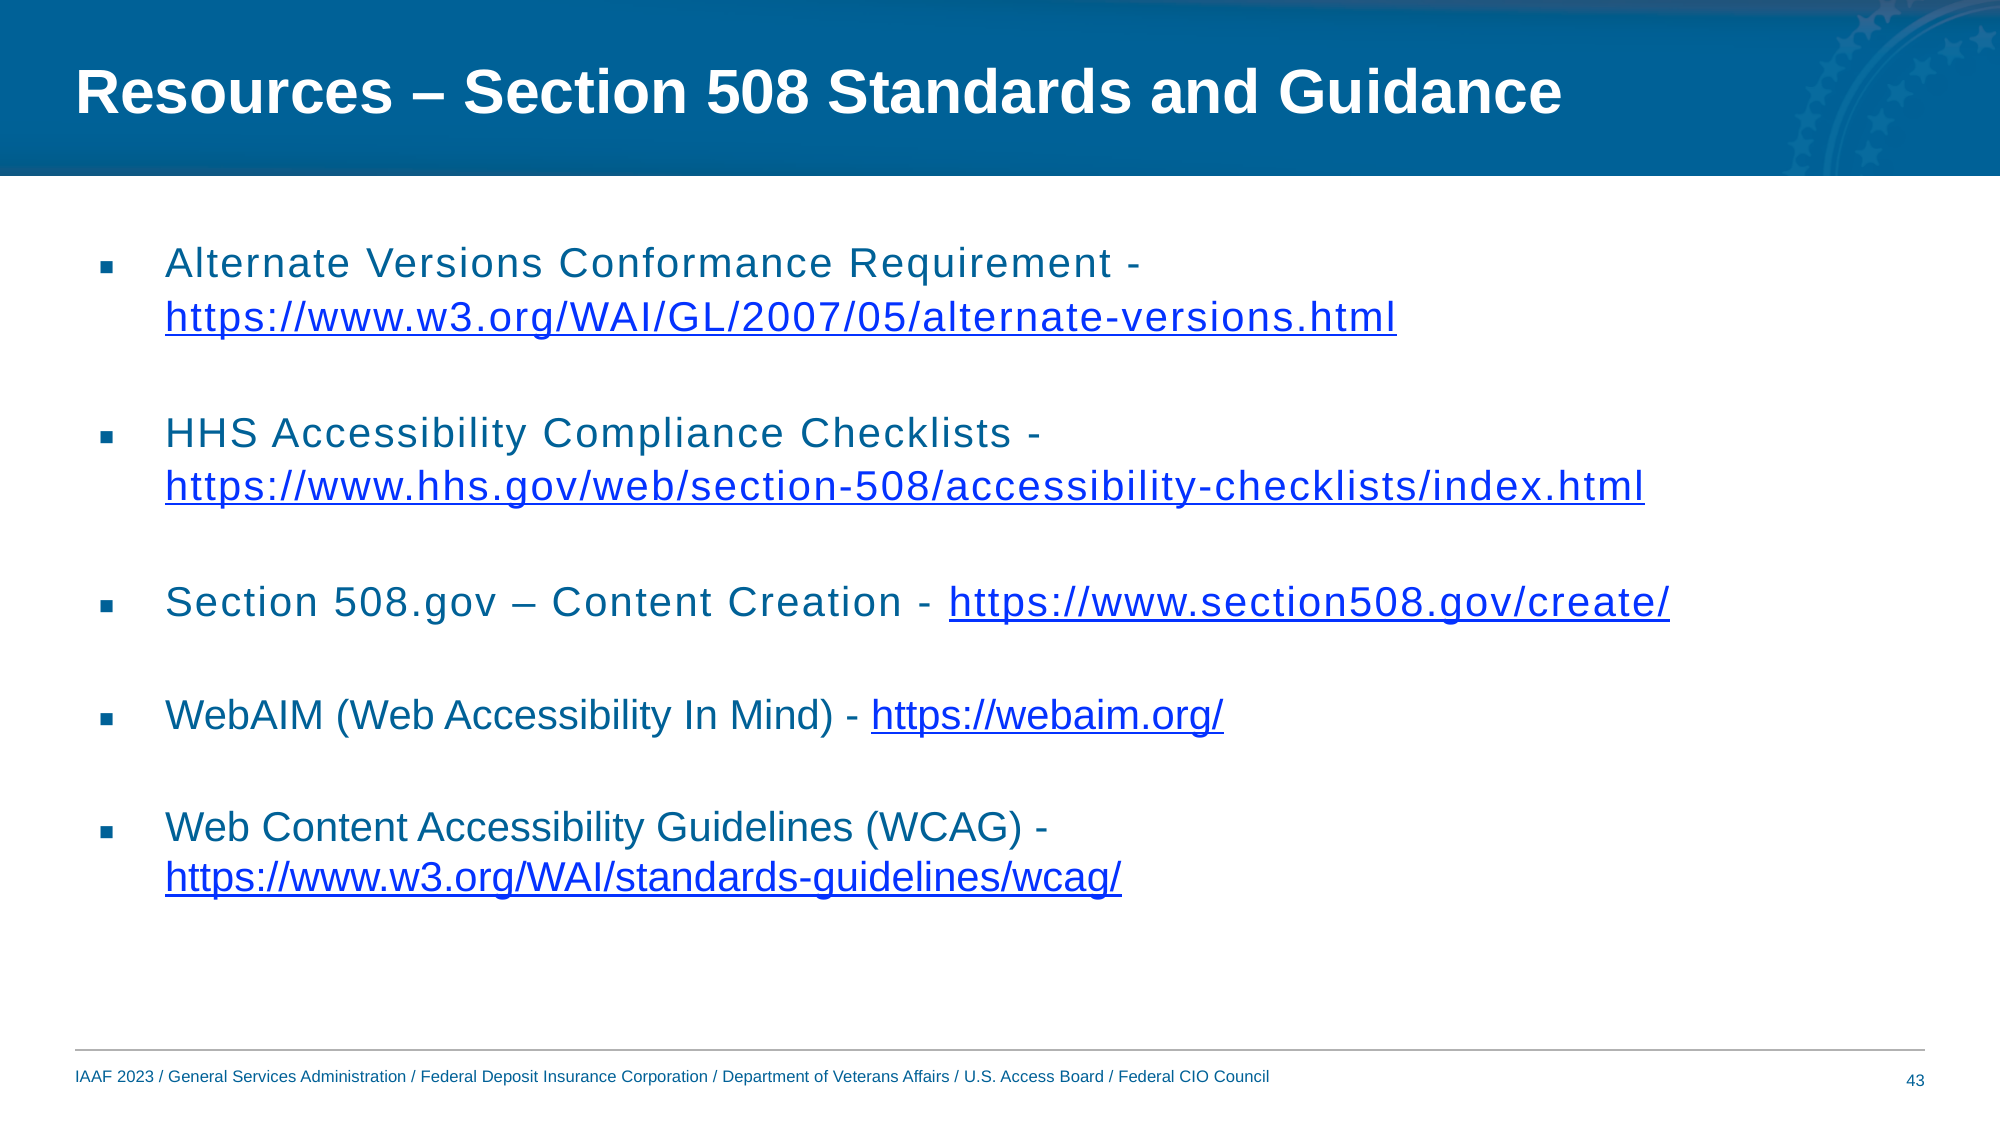

# Resources – Section 508 Standards and Guidance
Alternate Versions Conformance Requirement - https://www.w3.org/WAI/GL/2007/05/alternate-versions.html
HHS Accessibility Compliance Checklists - https://www.hhs.gov/web/section-508/accessibility-checklists/index.html
Section 508.gov – Content Creation - https://www.section508.gov/create/
WebAIM (Web Accessibility In Mind) - https://webaim.org/
Web Content Accessibility Guidelines (WCAG) - https://www.w3.org/WAI/standards-guidelines/wcag/

43